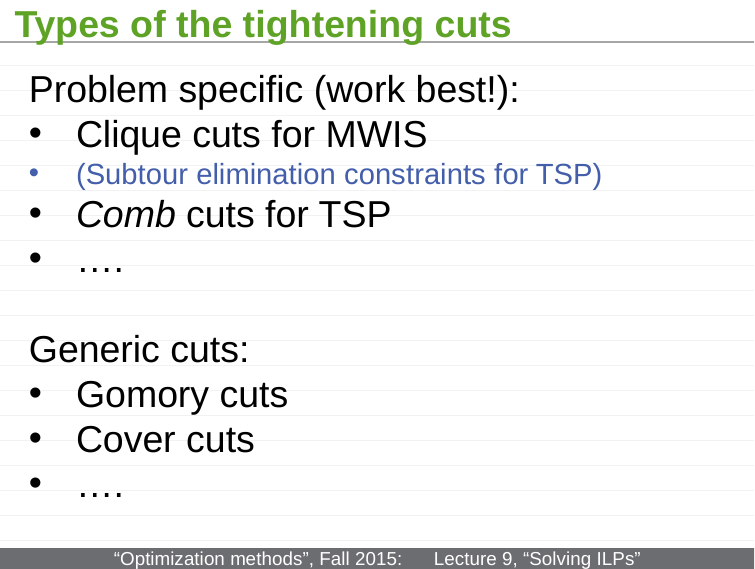

# Types of the tightening cuts
Problem specific (work best!):
Clique cuts for MWIS
(Subtour elimination constraints for TSP)
Comb cuts for TSP
….

Generic cuts:
Gomory cuts
Cover cuts
….